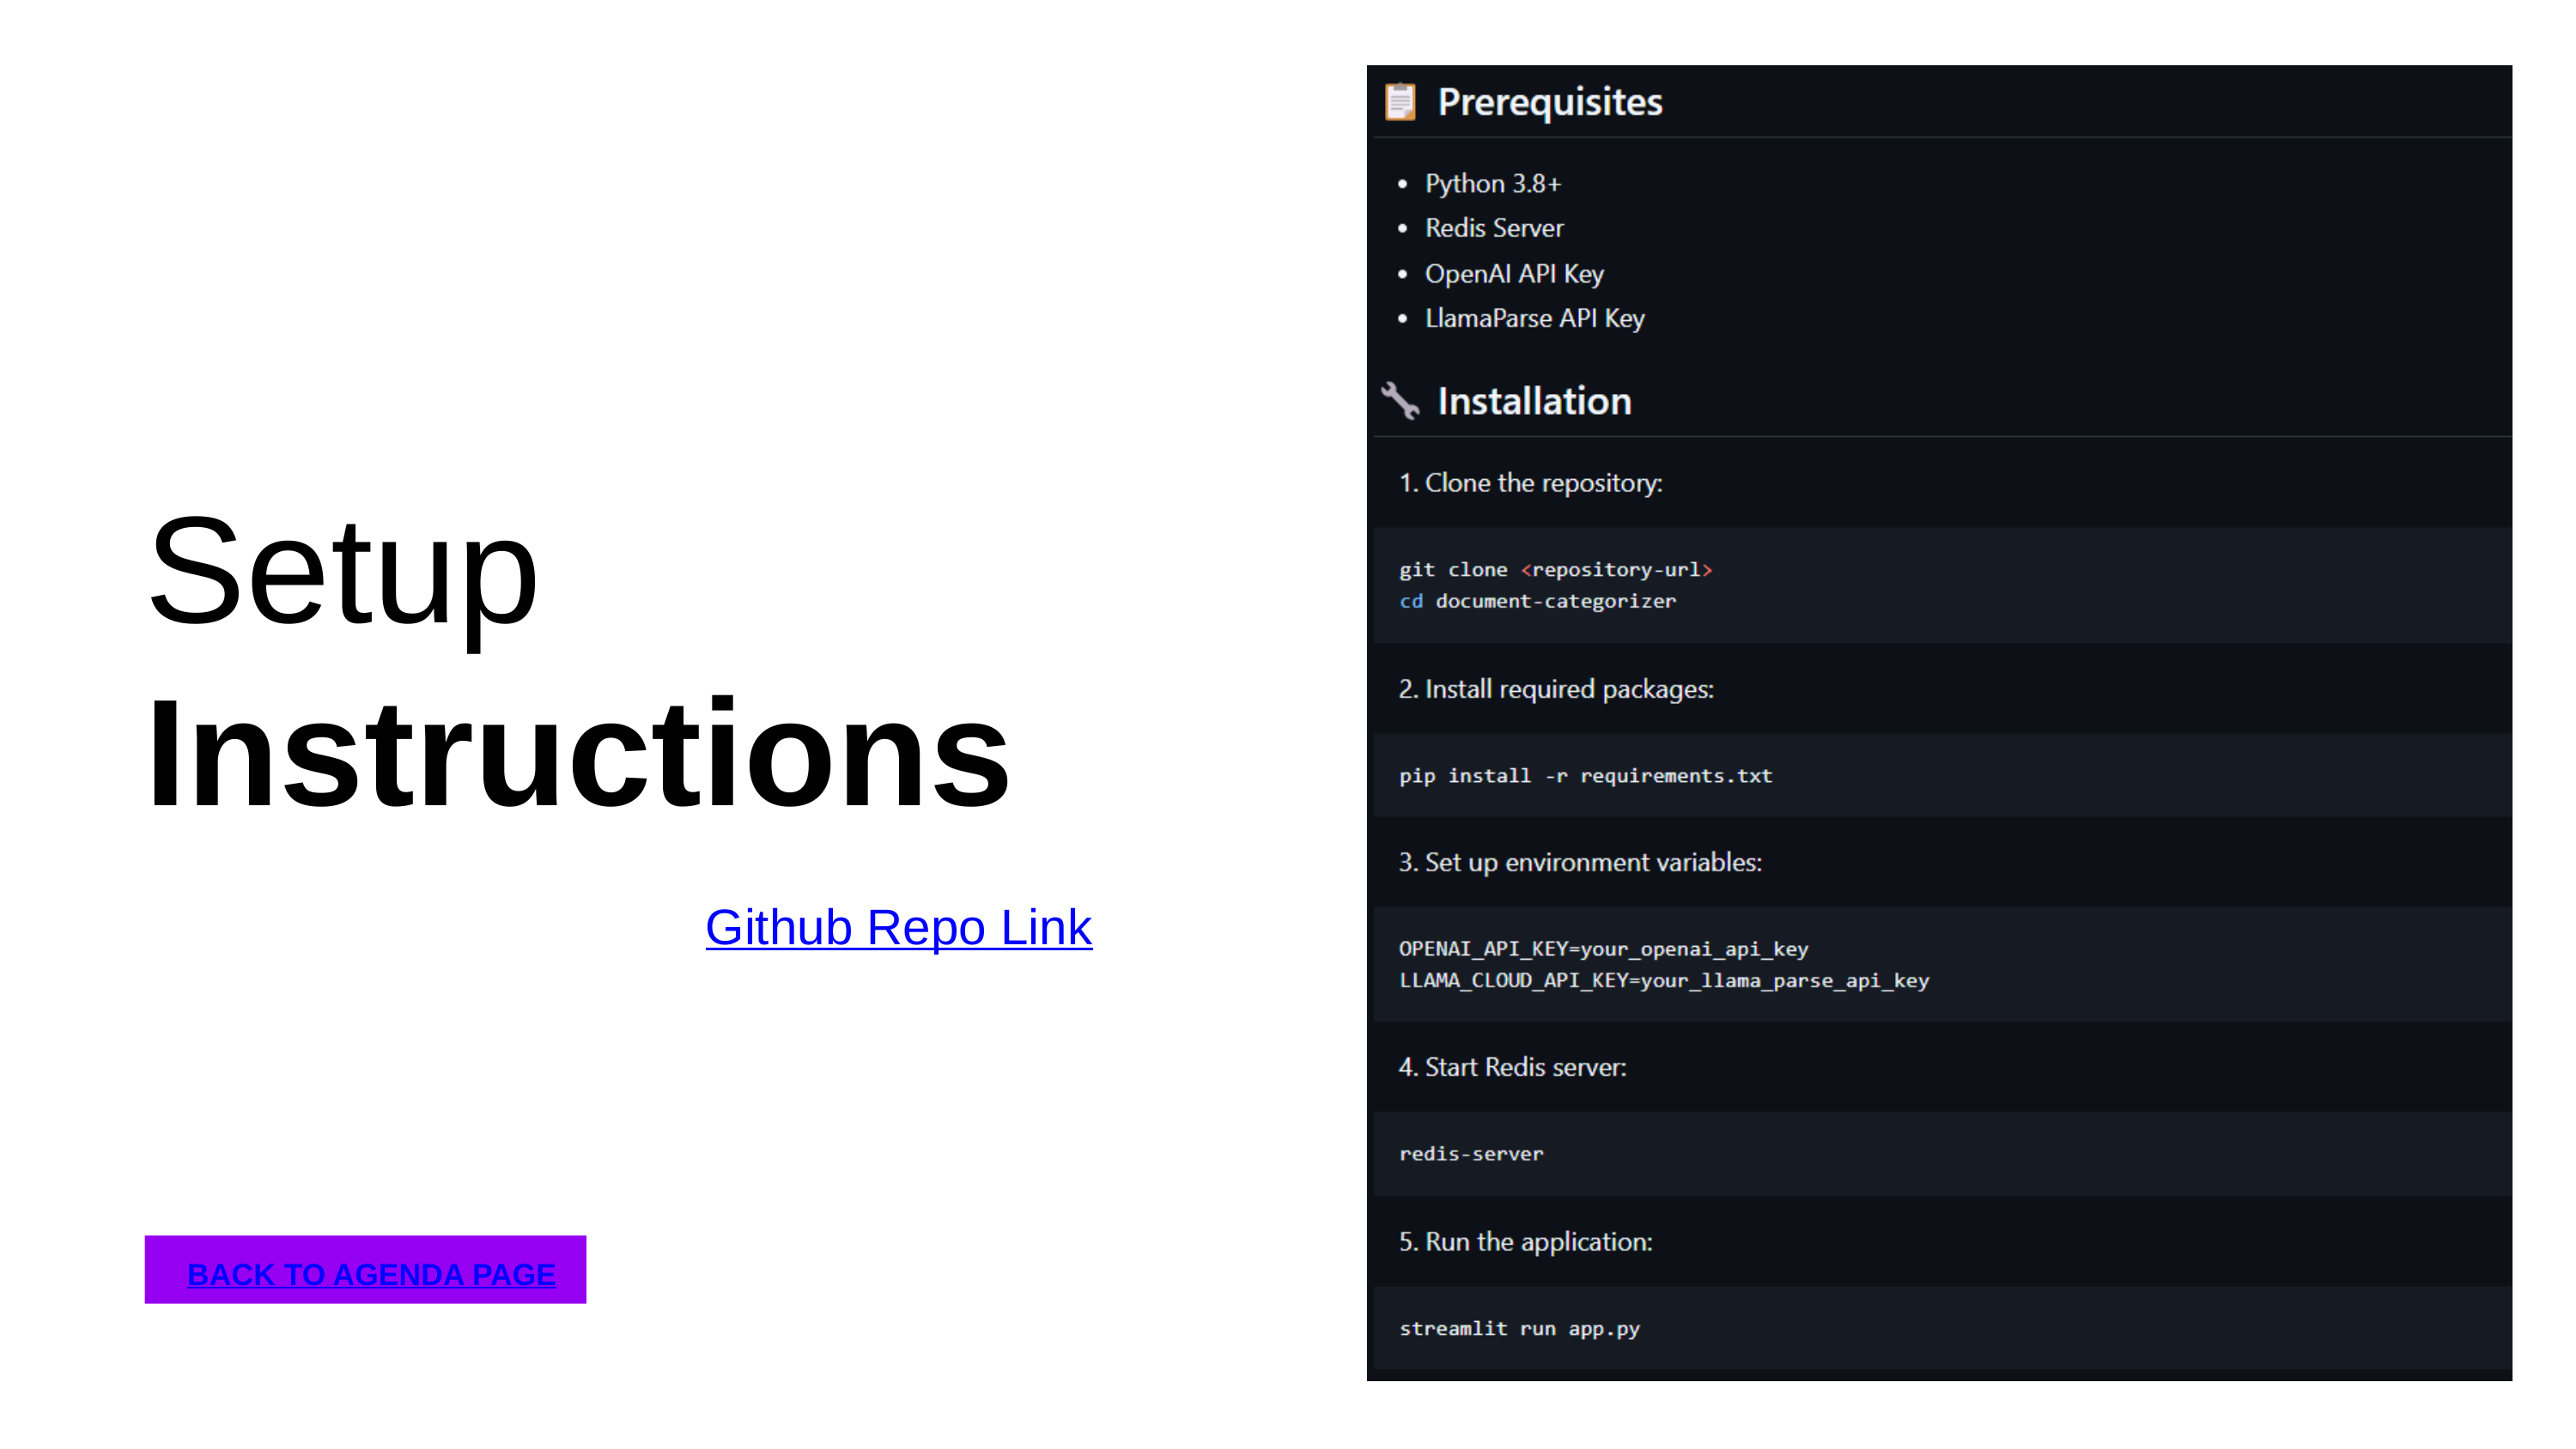

Setup
Instructions
Github Repo Link

BACK TO AGENDA PAGE